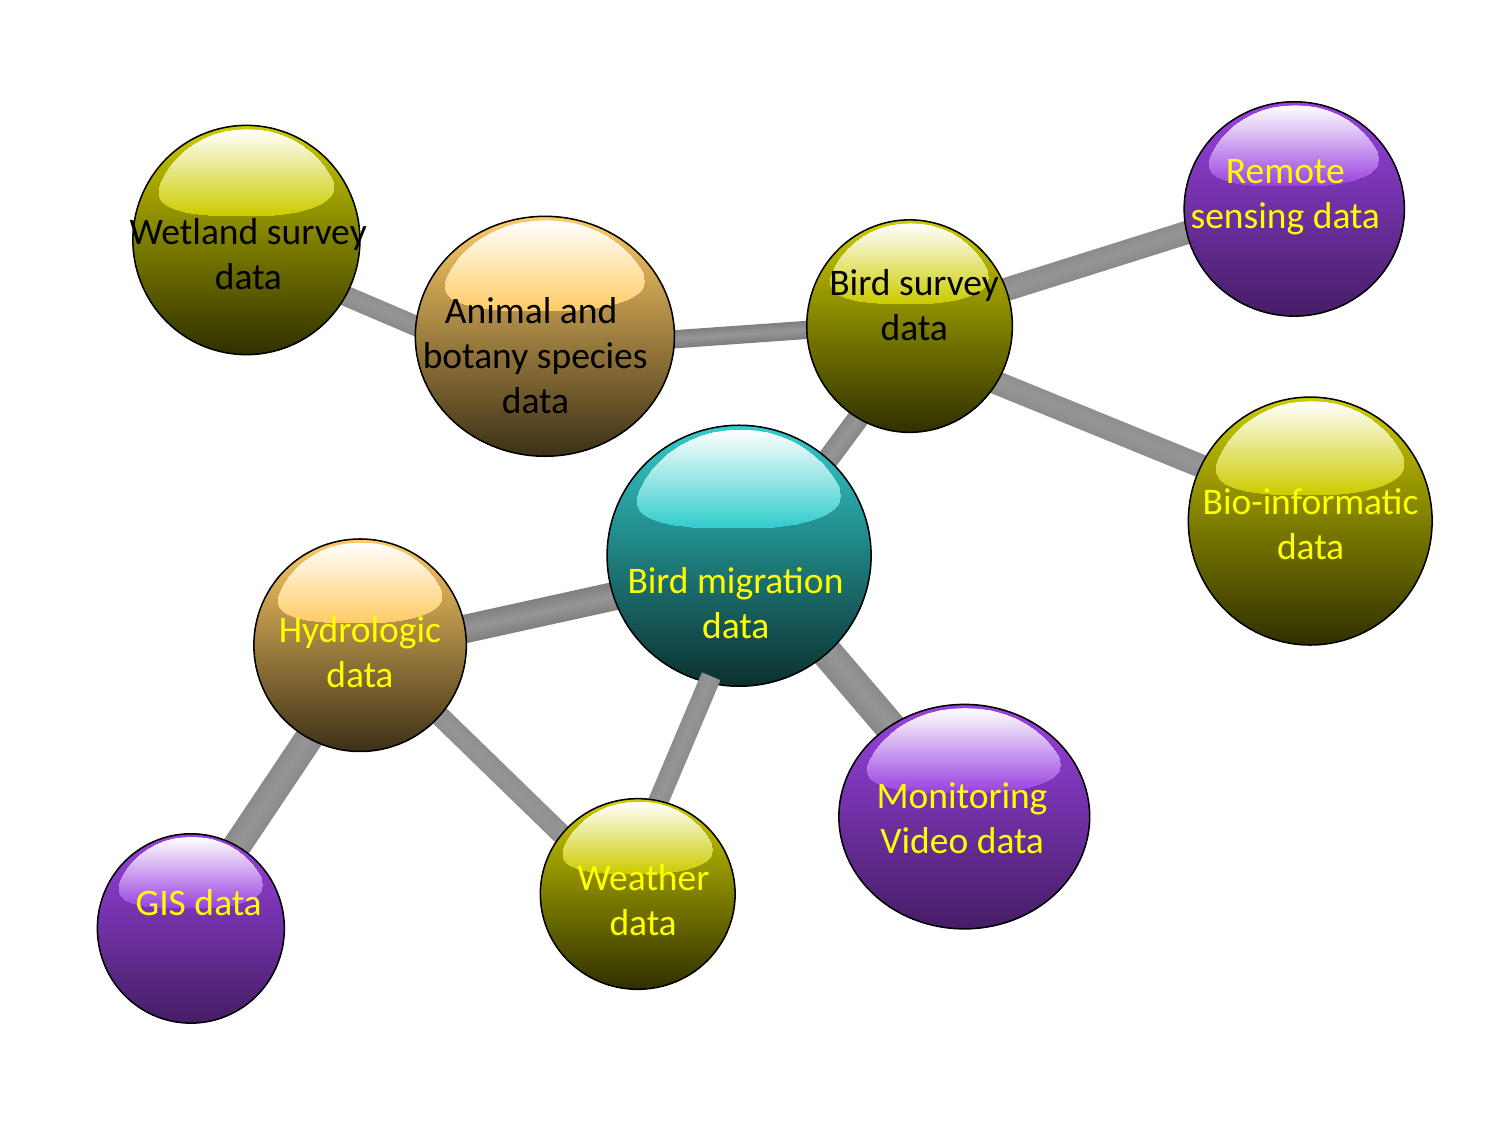

Remote
sensing data
Wetland survey
data

Bird survey
data

Animal and
botany species
data

Bird migration
data

Bio-informatic
data

Hydrologic
data

Monitoring
Video data

Weather
data
GIS data